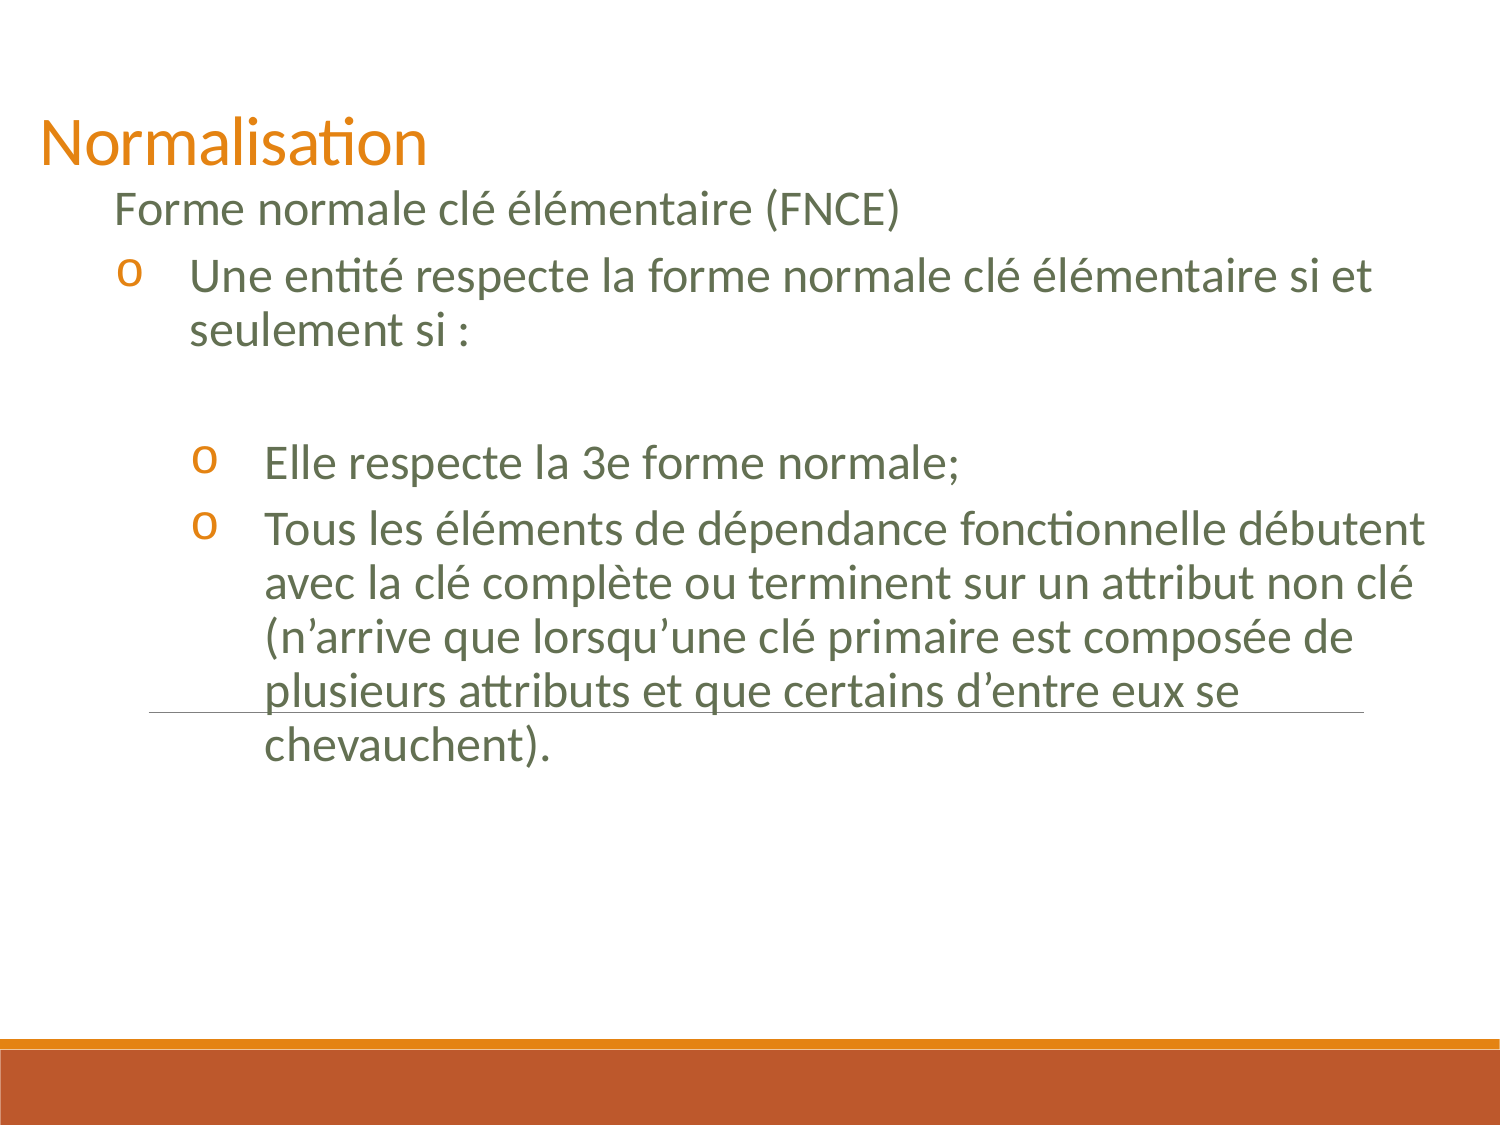

# Normalisation
Forme normale clé élémentaire (FNCE)
Une entité respecte la forme normale clé élémentaire si et seulement si :

Elle respecte la 3e forme normale;
Tous les éléments de dépendance fonctionnelle débutent avec la clé complète ou terminent sur un attribut non clé (n’arrive que lorsqu’une clé primaire est composée de plusieurs attributs et que certains d’entre eux se chevauchent).